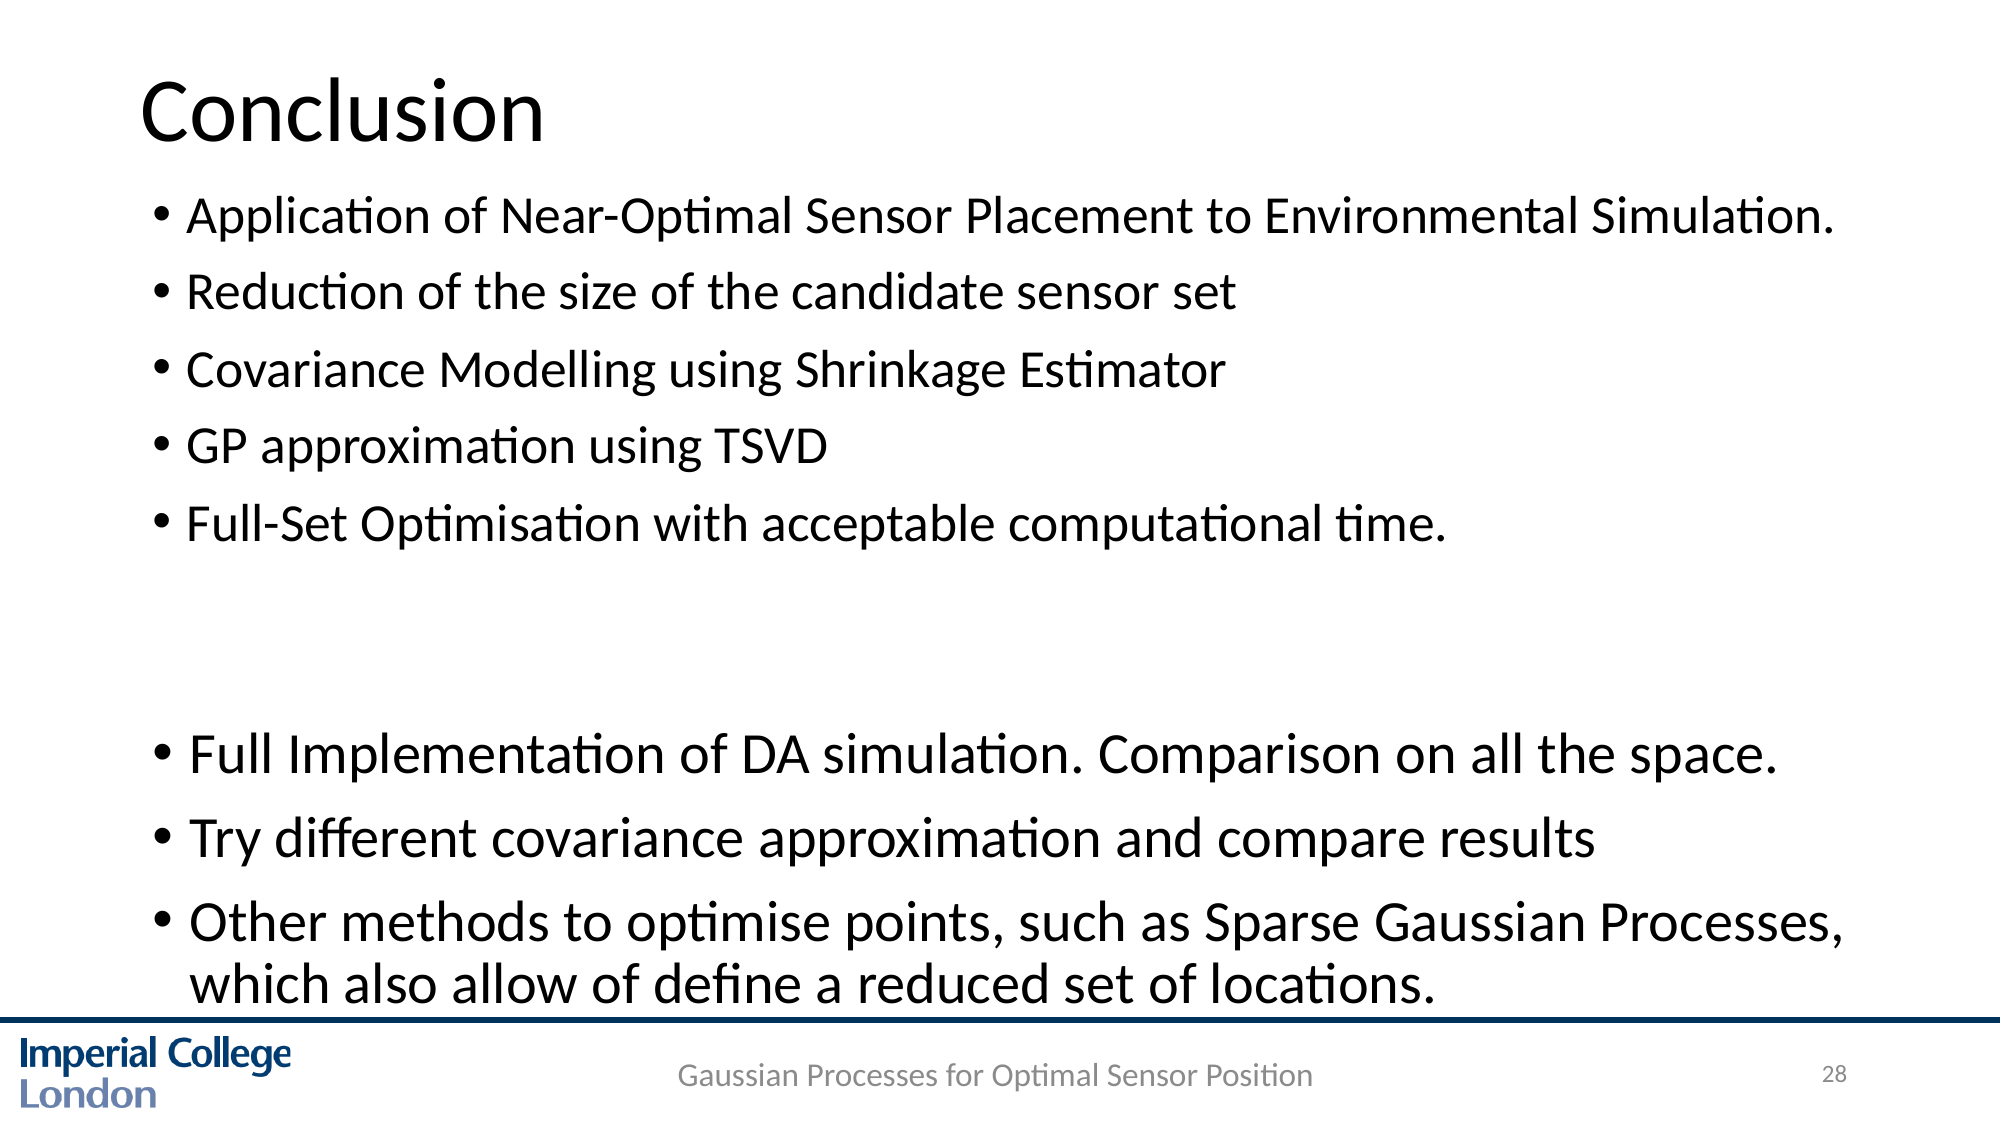

# Conclusion
Application of Near-Optimal Sensor Placement to Environmental Simulation.
Reduction of the size of the candidate sensor set
Covariance Modelling using Shrinkage Estimator
GP approximation using TSVD
Full-Set Optimisation with acceptable computational time.

Full Implementation of DA simulation. Comparison on all the space.
Try different covariance approximation and compare results
Other methods to optimise points, such as Sparse Gaussian Processes, which also allow of define a reduced set of locations.
Gaussian Processes for Optimal Sensor Position
28